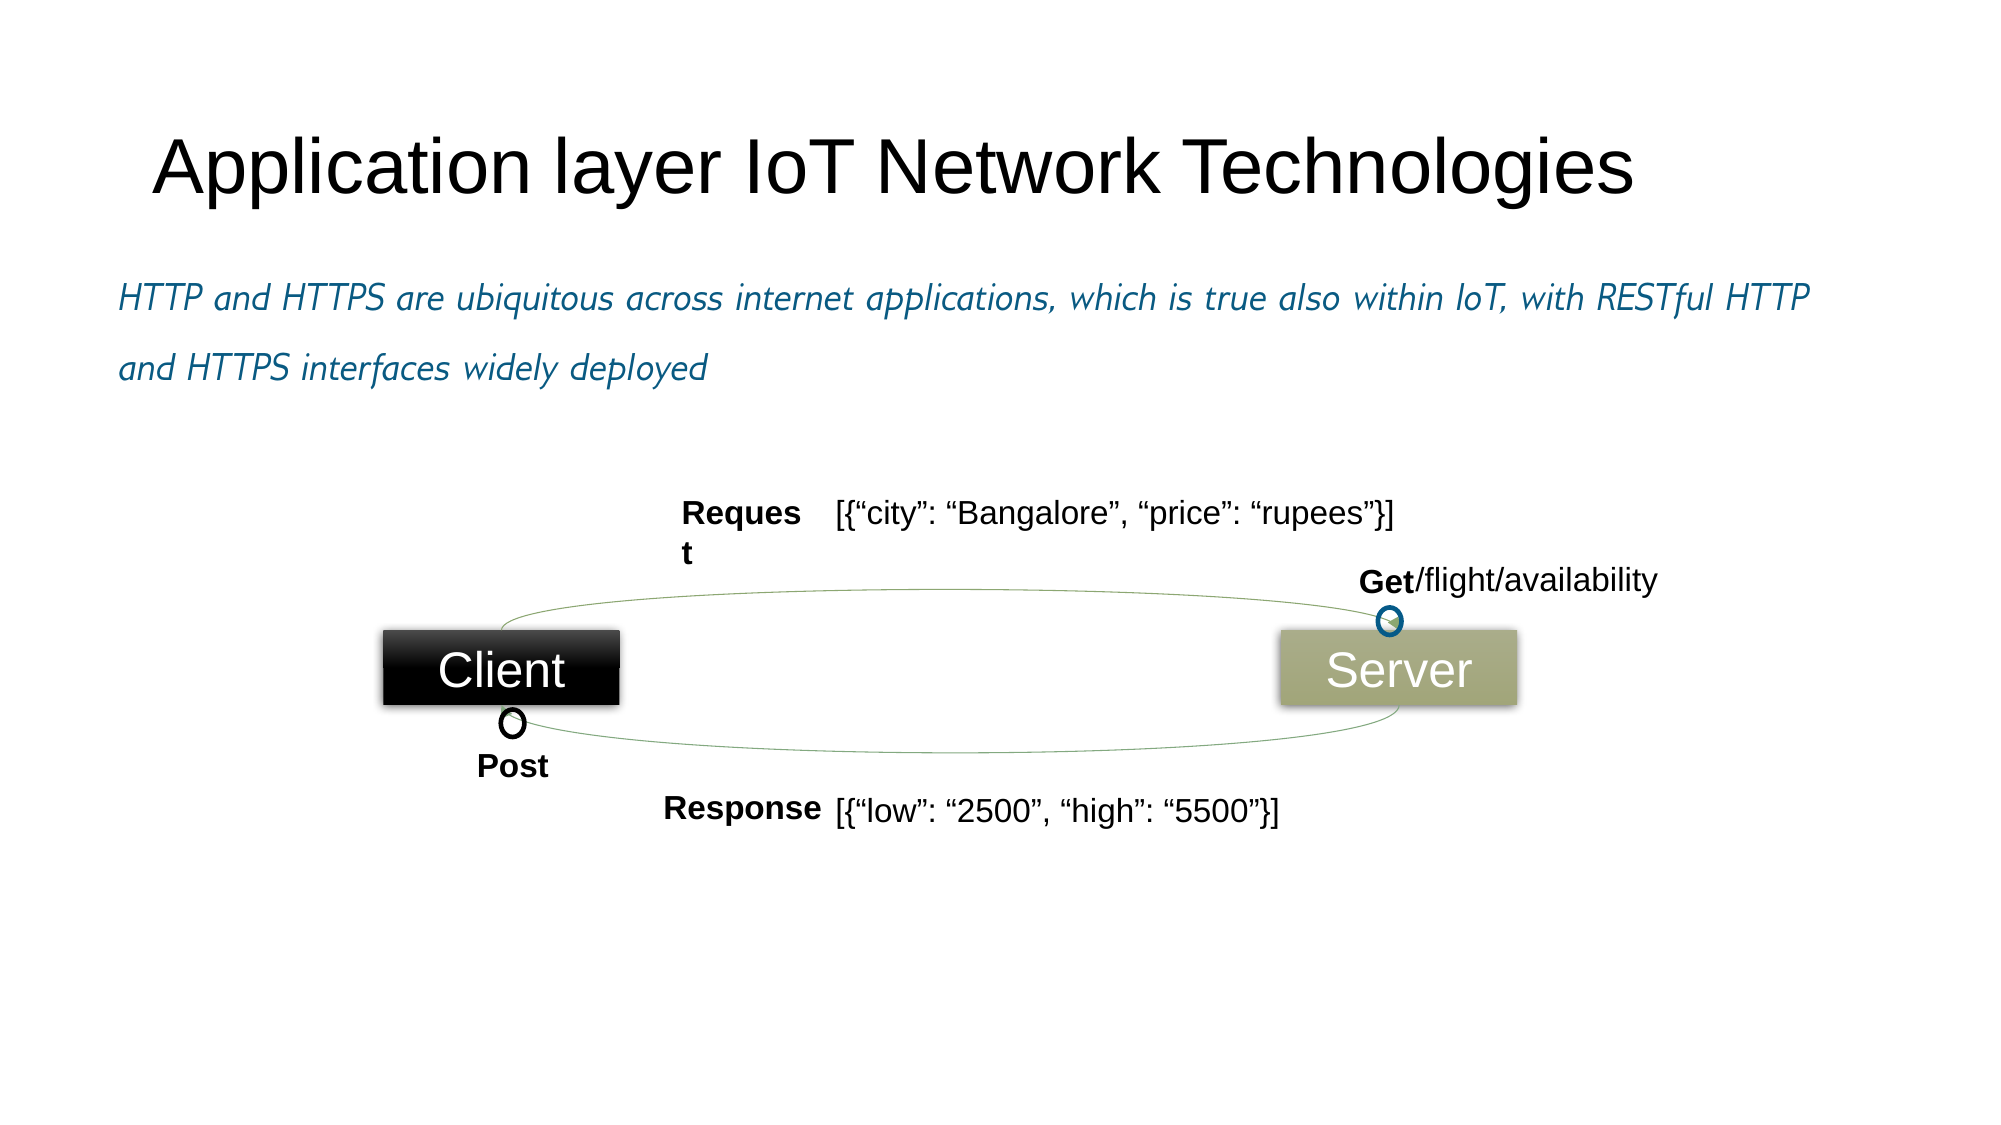

# Application layer IoT Network Technologies
HTTP and HTTPS are ubiquitous across internet applications, which is true also within IoT, with RESTful HTTP and HTTPS interfaces widely deployed
Request
[{“city”: “Bangalore”, “price”: “rupees”}]
/flight/availability
Get

Client
Server

Post
Response
[{“low”: “2500”, “high”: “5500”}]